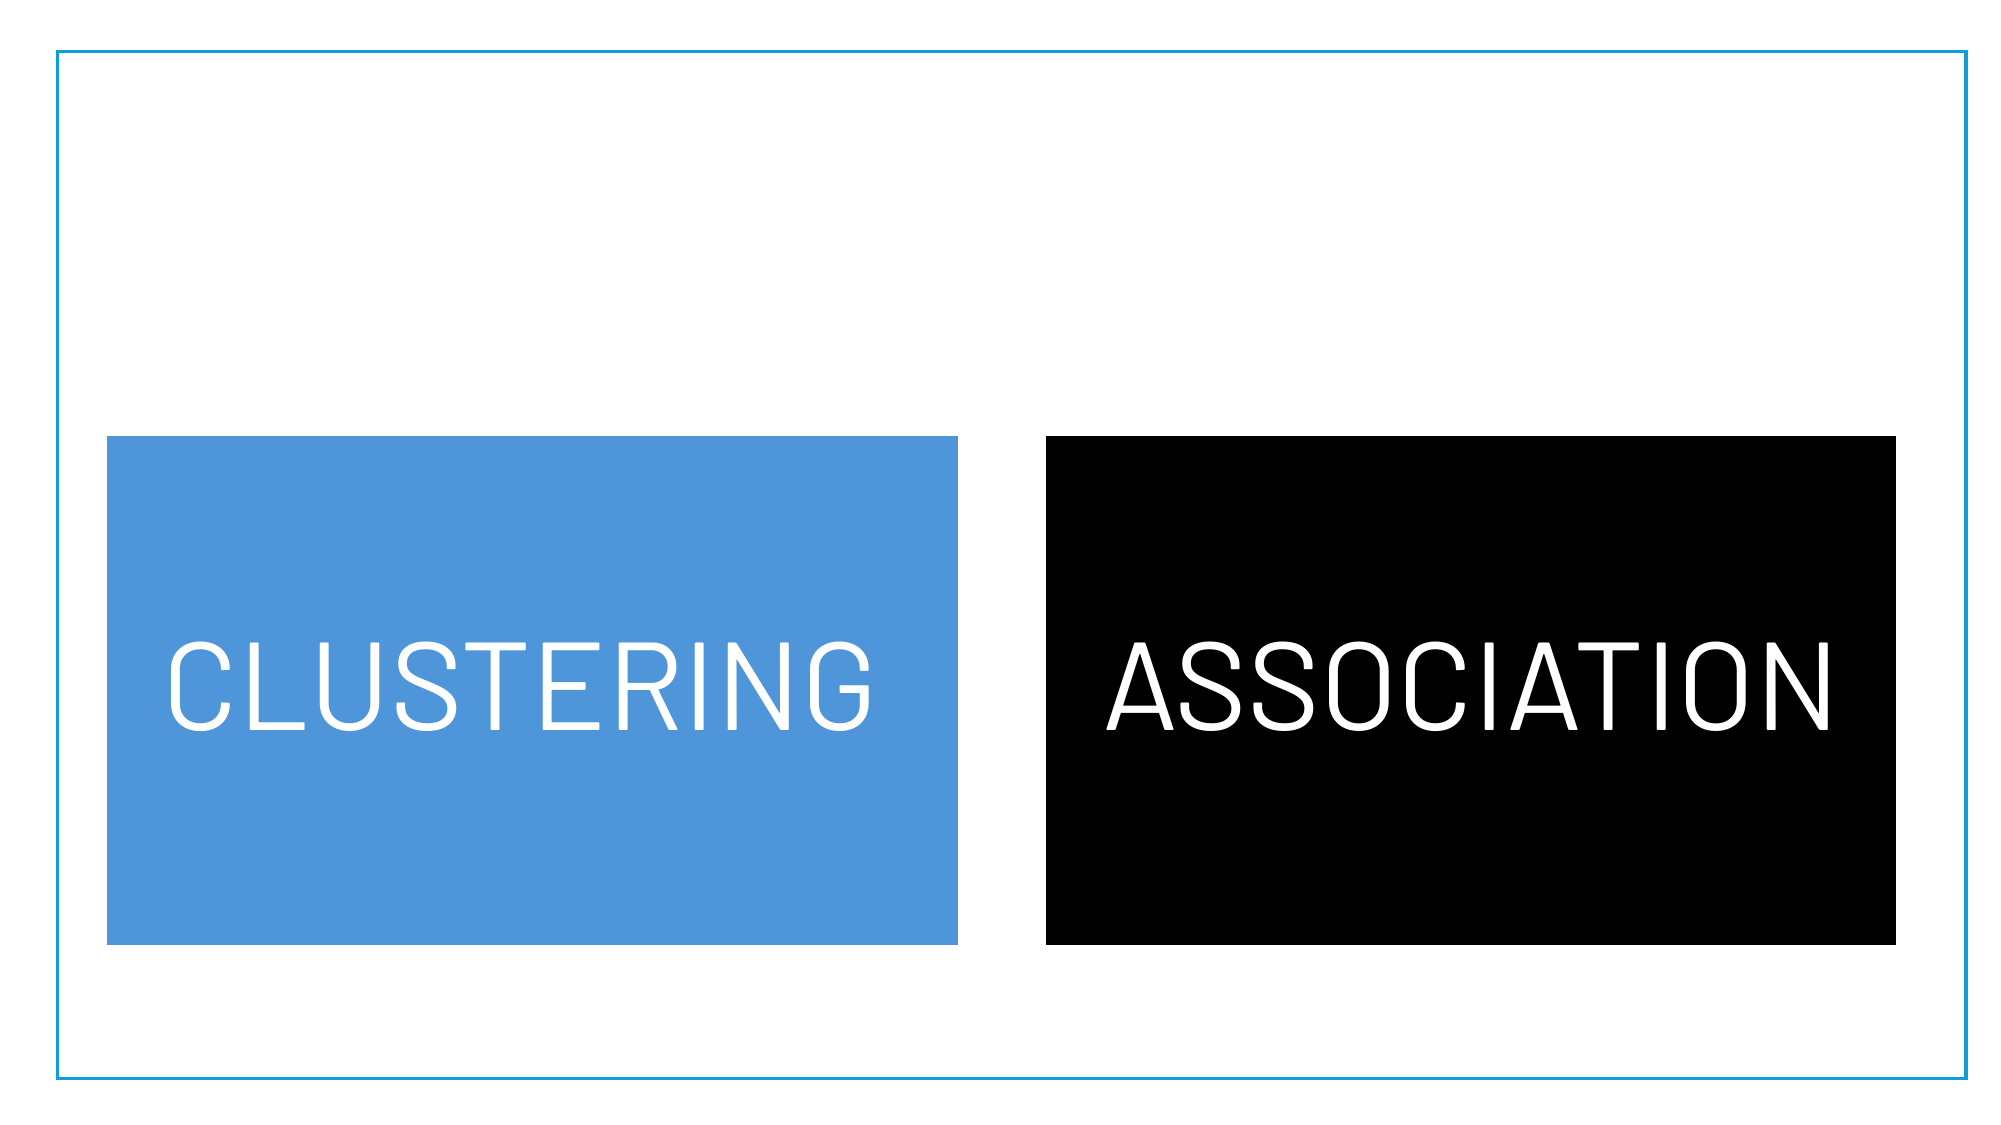

# Types of Unsupervised Learning Algorithm
Clustering
Association